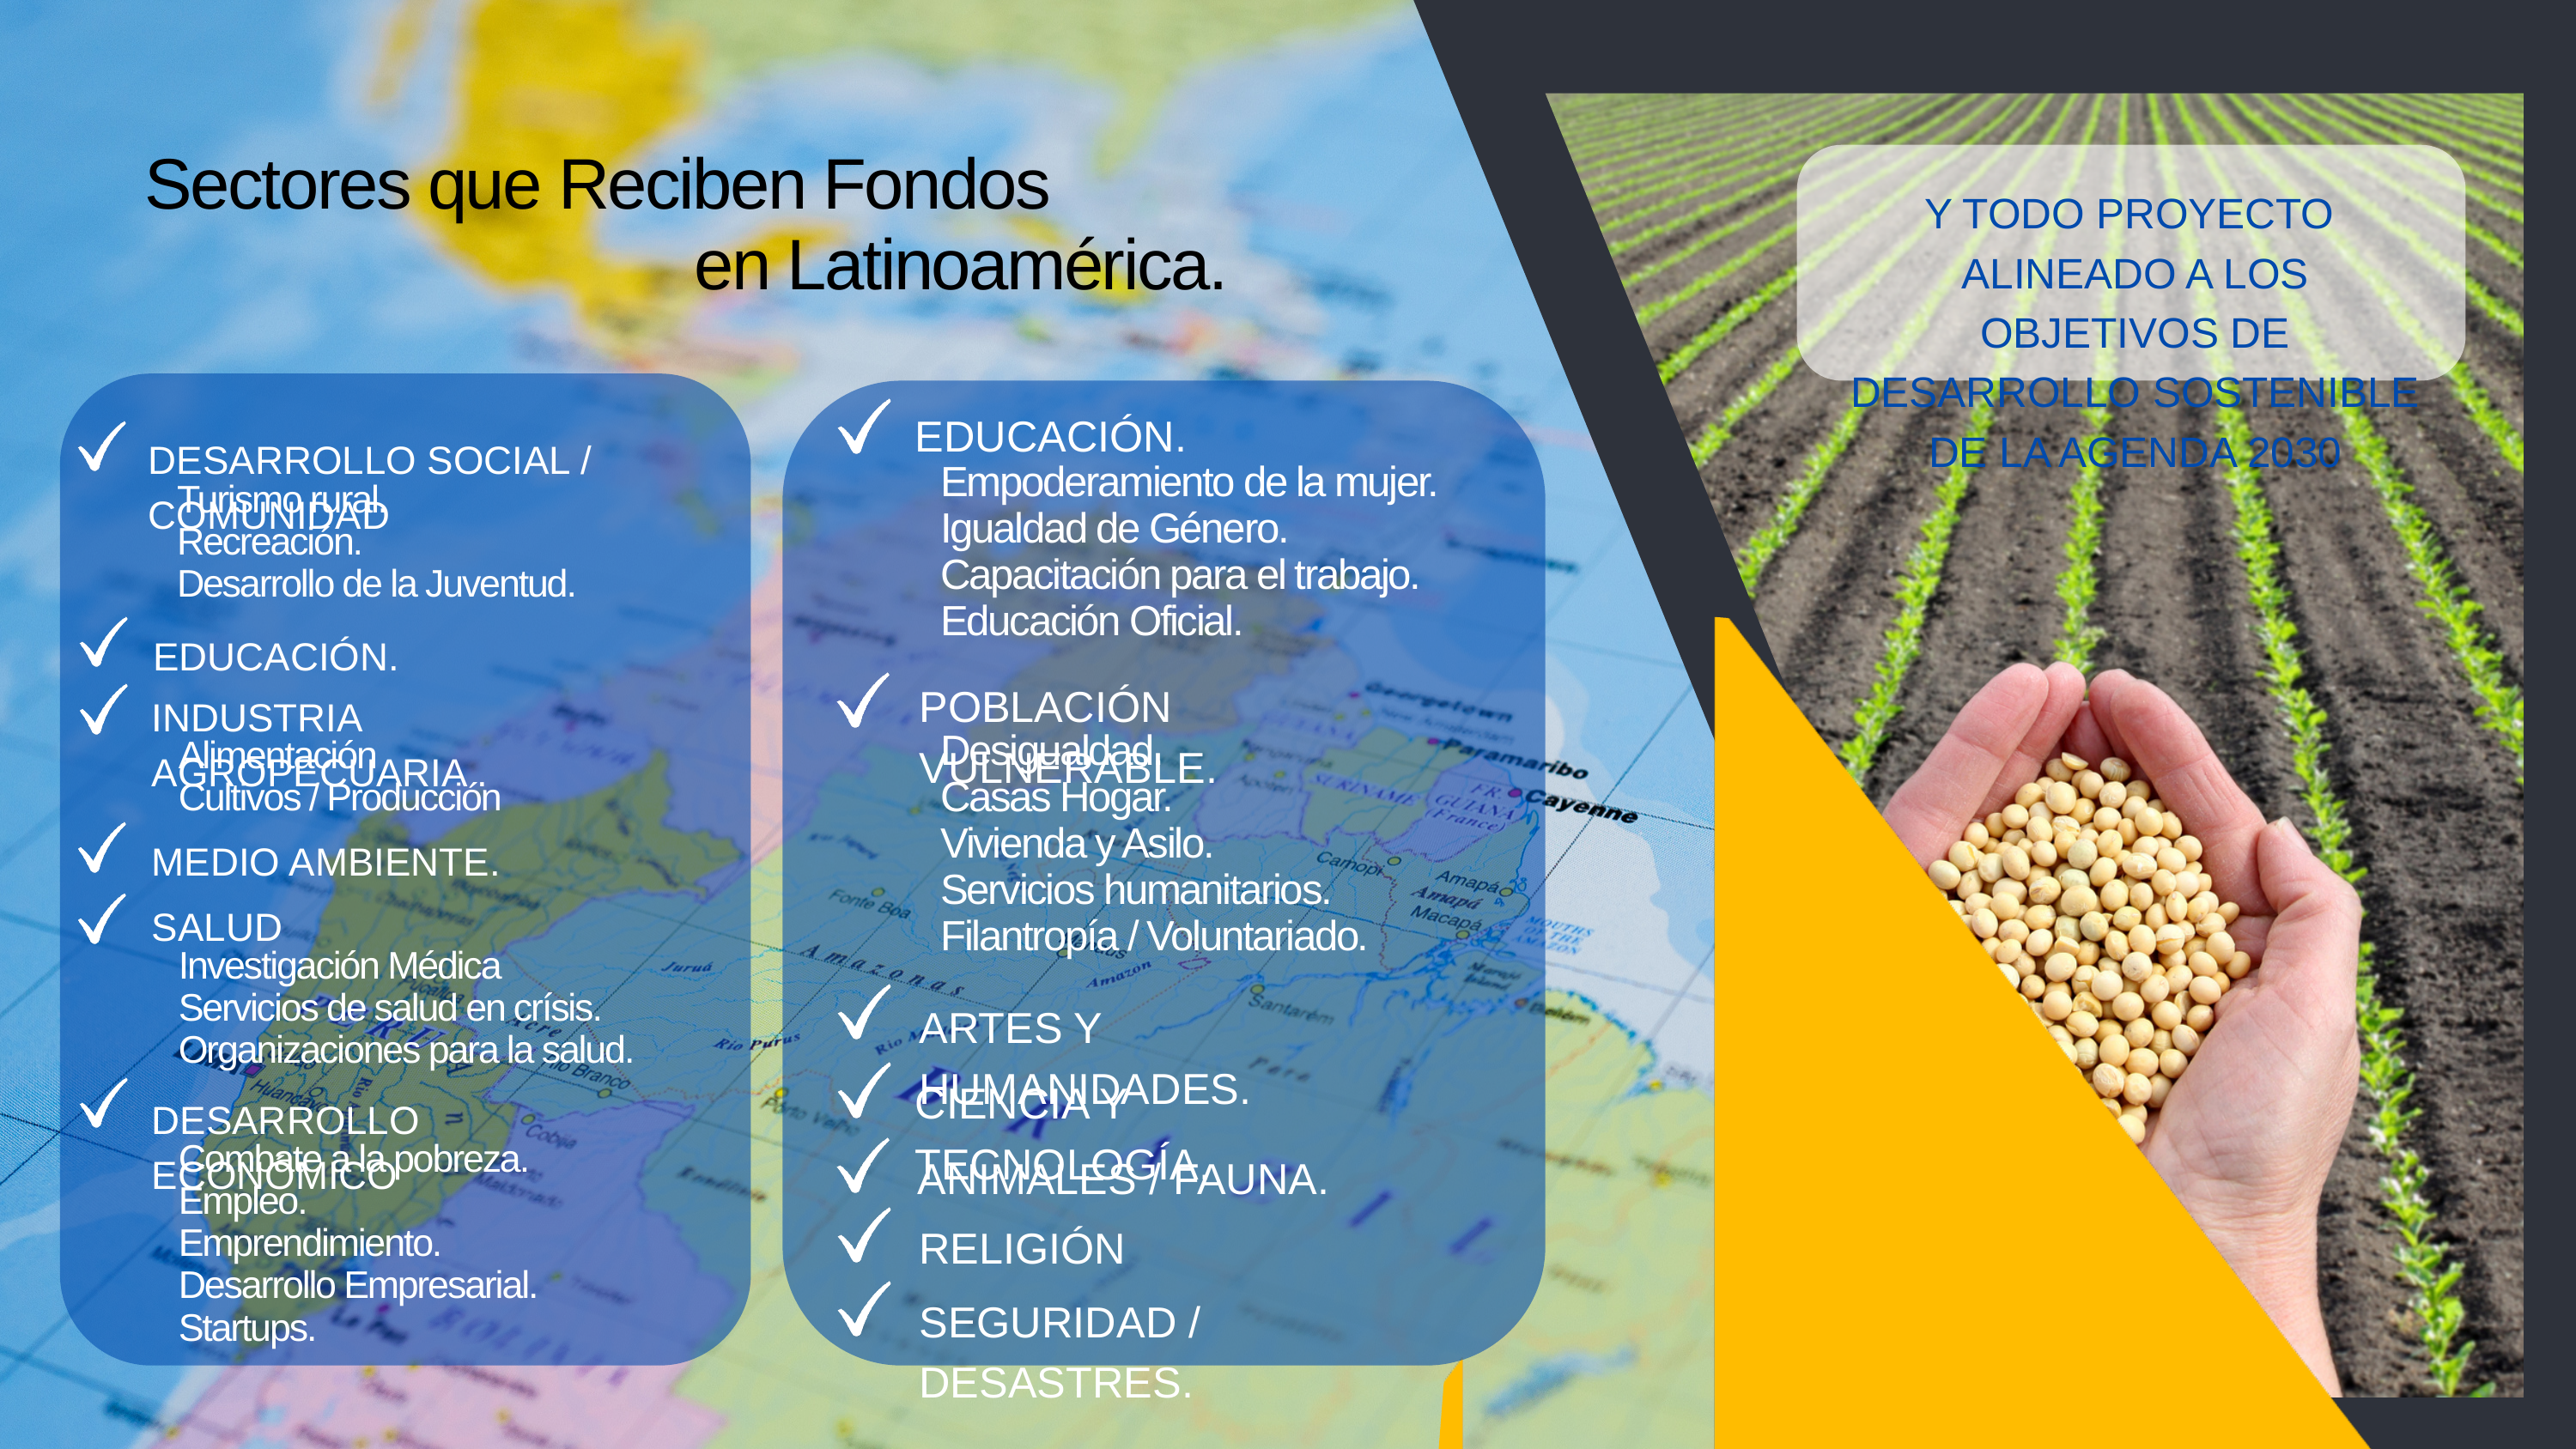

Sectores que Reciben Fondos

Y TODO PROYECTO  ALINEADO A LOS OBJETIVOS DE DESARROLLO SOSTENIBLE DE LA AGENDA 2030
en Latinoamérica.

DESARROLLO SOCIAL / COMUNIDAD
Turismo rural.
Recreación.
Desarrollo de la Juventud.

EDUCACIÓN.

INDUSTRIA AGROPECUARIA .
Alimentación
Cultivos / Producción

MEDIO AMBIENTE.

SALUD
Investigación Médica
Servicios de salud en crísis.
Organizaciones para la salud.

DESARROLLO ECONÓMICO
Combate a la pobreza.
Empleo.
Emprendimiento.
Desarrollo Empresarial.
Startups.

EDUCACIÓN.
Empoderamiento de la mujer.
Igualdad de Género.
Capacitación para el trabajo.
Educación Oficial.
POBLACIÓN VULNERABLE.

Desigualdad.
Casas Hogar.
Vivienda y Asilo.
Servicios humanitarios.
Filantropía / Voluntariado.

ARTES Y HUMANIDADES.

CIENCIA Y TECNOLOGÍA.

ANIMALES / FAUNA.

RELIGIÓN

SEGURIDAD / DESASTRES.